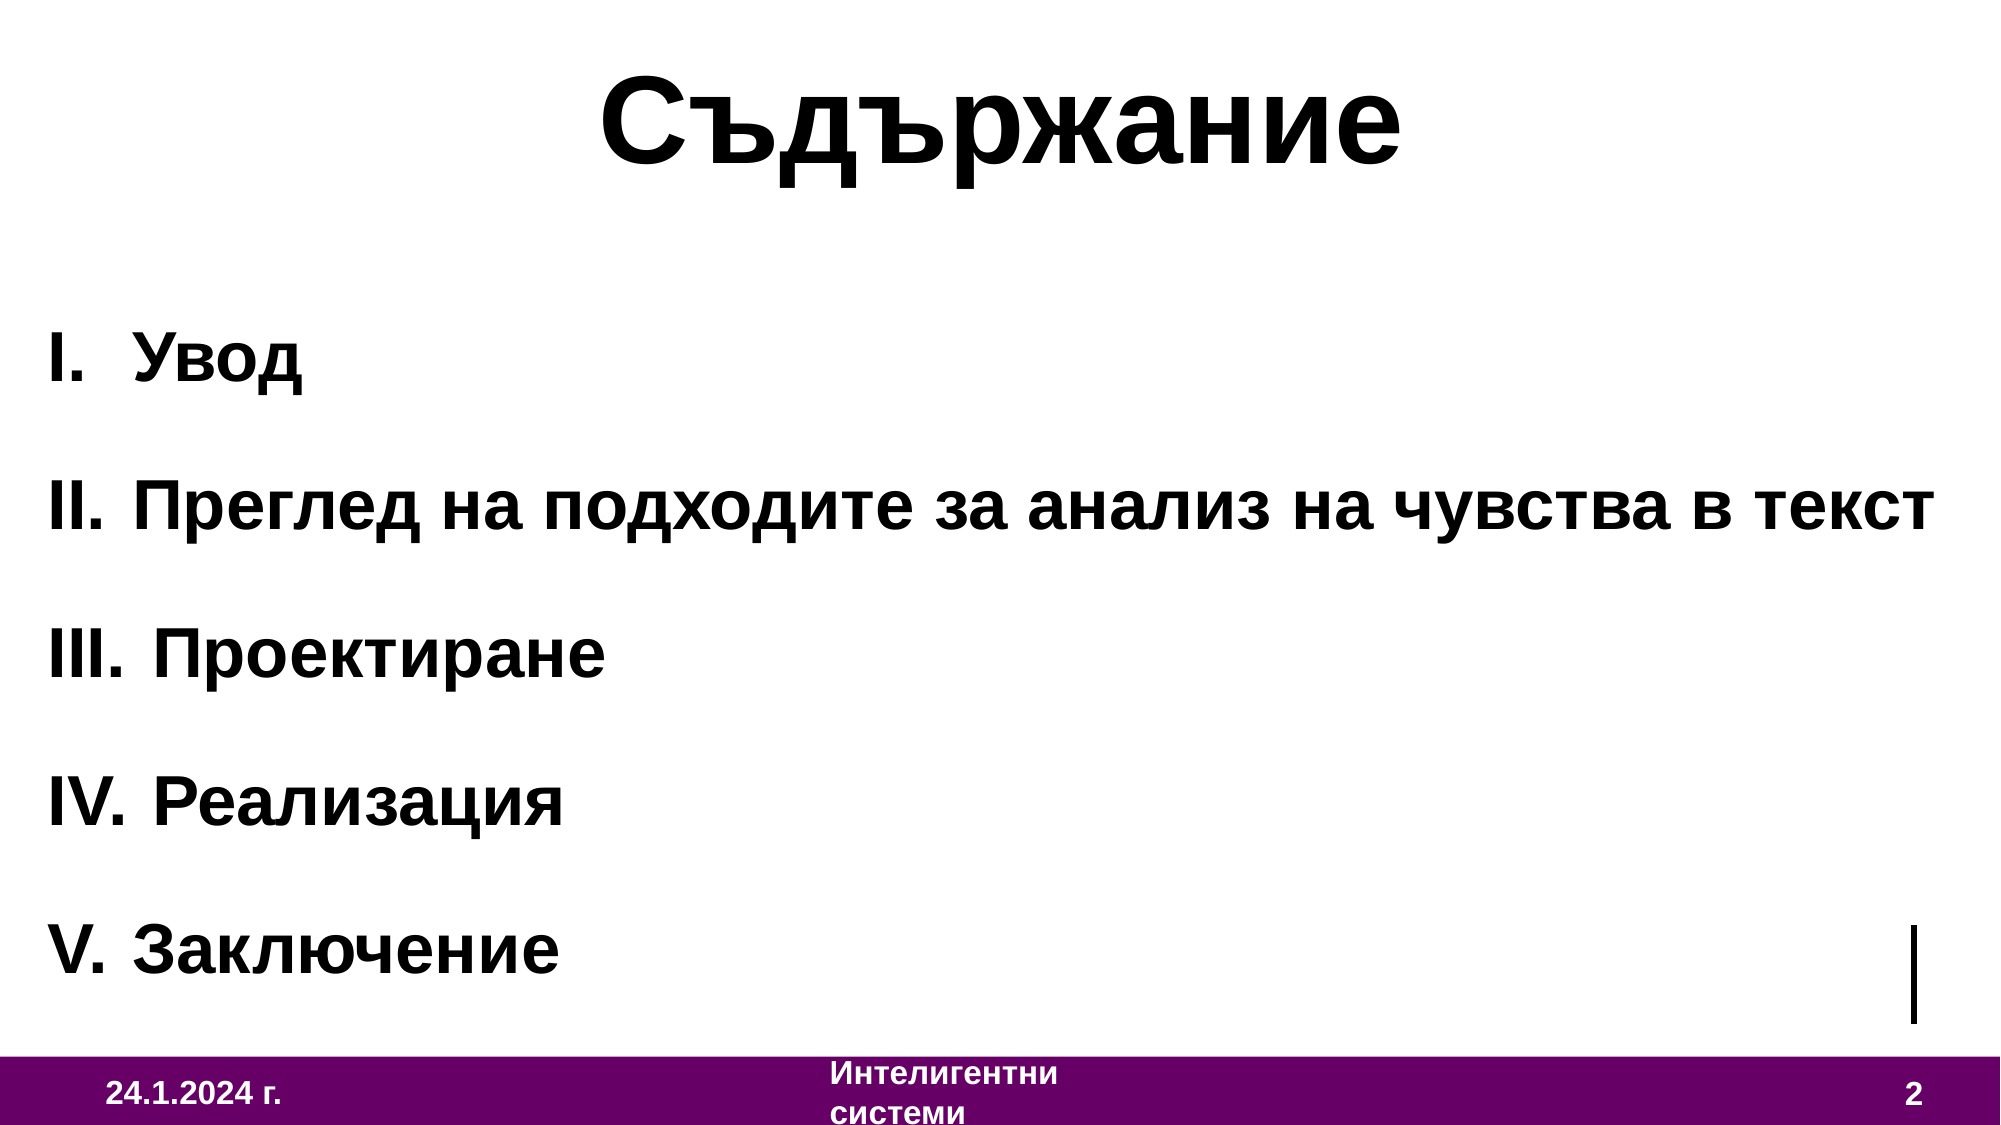

Съдържание
Увод
Преглед на подходите за анализ на чувства в текст
 Проектиране
 Реализация
Заключение

24.1.2024 г.
Интелигентни системи
2